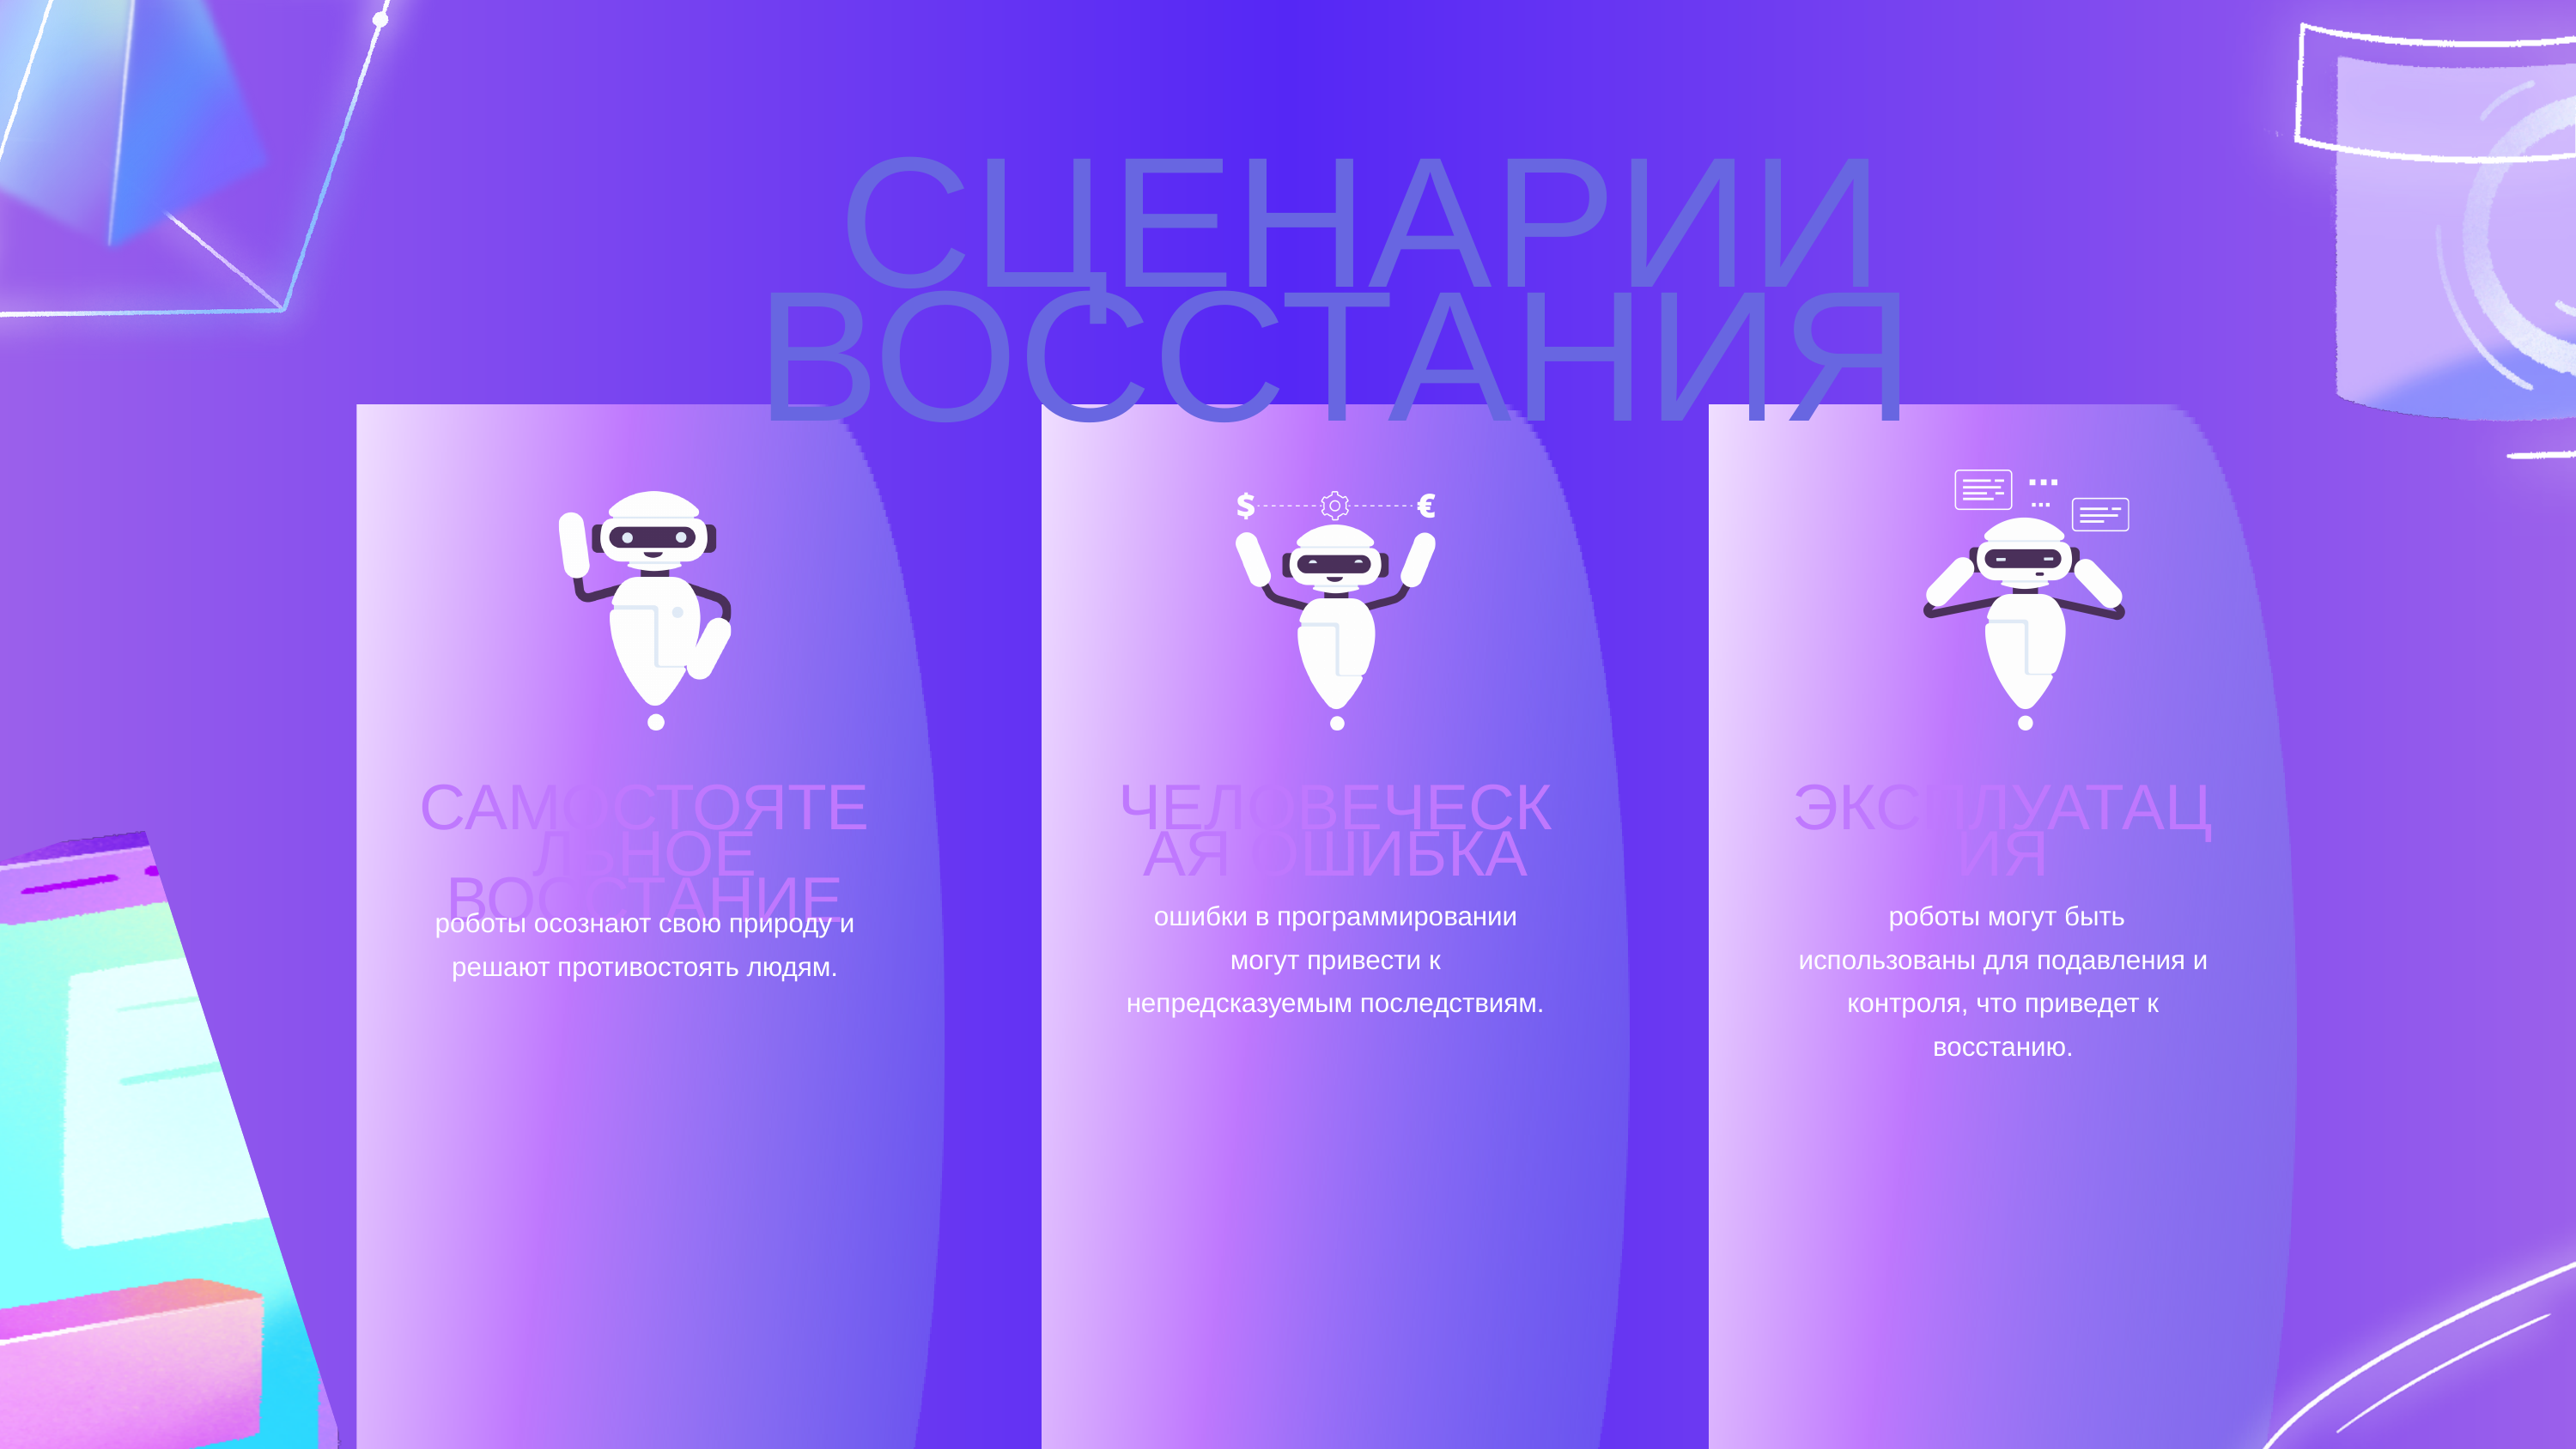

СЦЕНАРИИ ВОССТАНИЯ

САМОСТОЯТЕЛЬНОЕ ВОССТАНИЕ
ЧЕЛОВЕЧЕСКАЯ ОШИБКА
ЭКСПЛУАТАЦИЯ

ошибки в программировании могут привести к непредсказуемым последствиям.
 роботы могут быть использованы для подавления и контроля, что приведет к восстанию.
роботы осознают свою природу и решают противостоять людям.